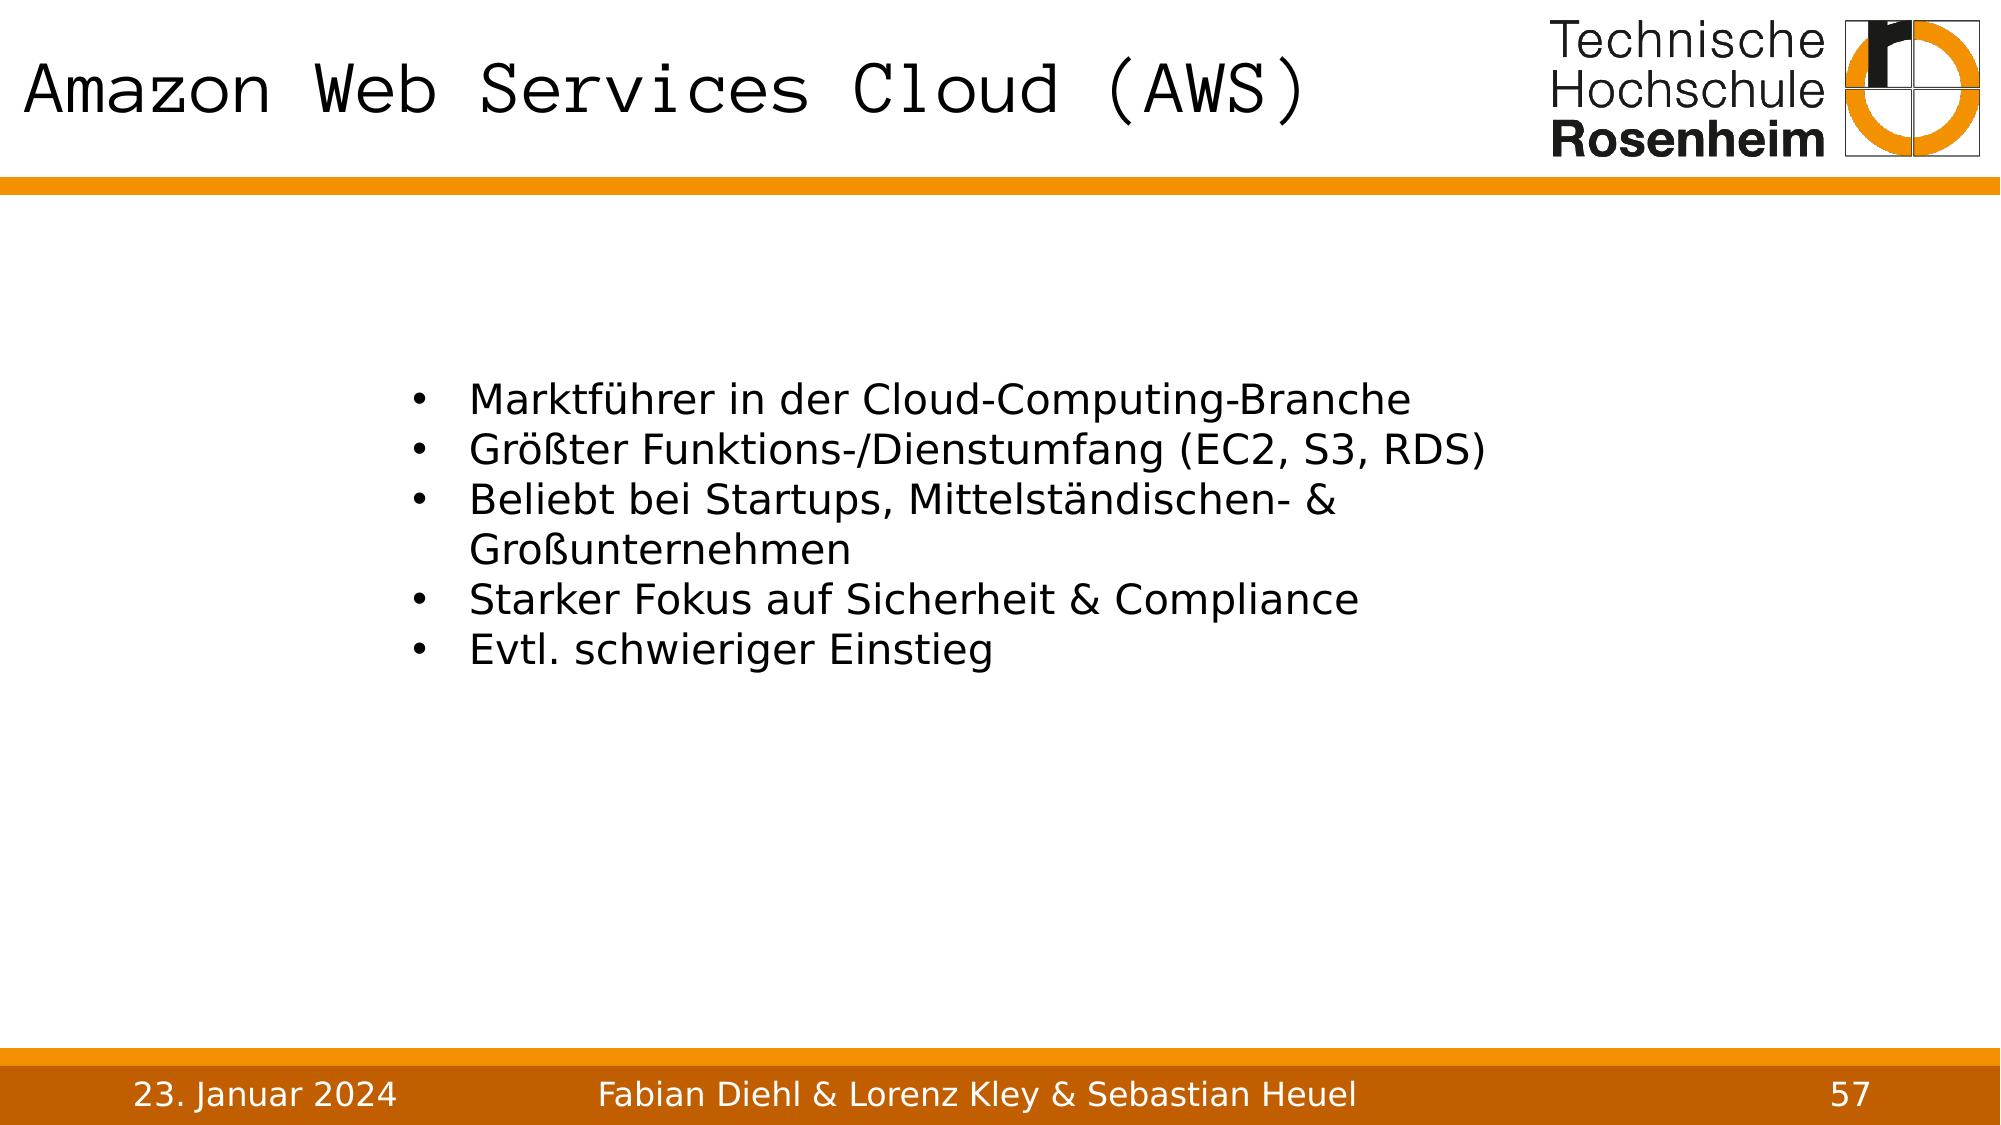

# Amazon Web Services Cloud (AWS)
Marktführer in der Cloud-Computing-Branche
Größter Funktions-/Dienstumfang (EC2, S3, RDS)
Beliebt bei Startups, Mittelständischen- & Großunternehmen
Starker Fokus auf Sicherheit & Compliance
Evtl. schwieriger Einstieg
23. Januar 2024
Fabian Diehl & Lorenz Kley & Sebastian Heuel
57